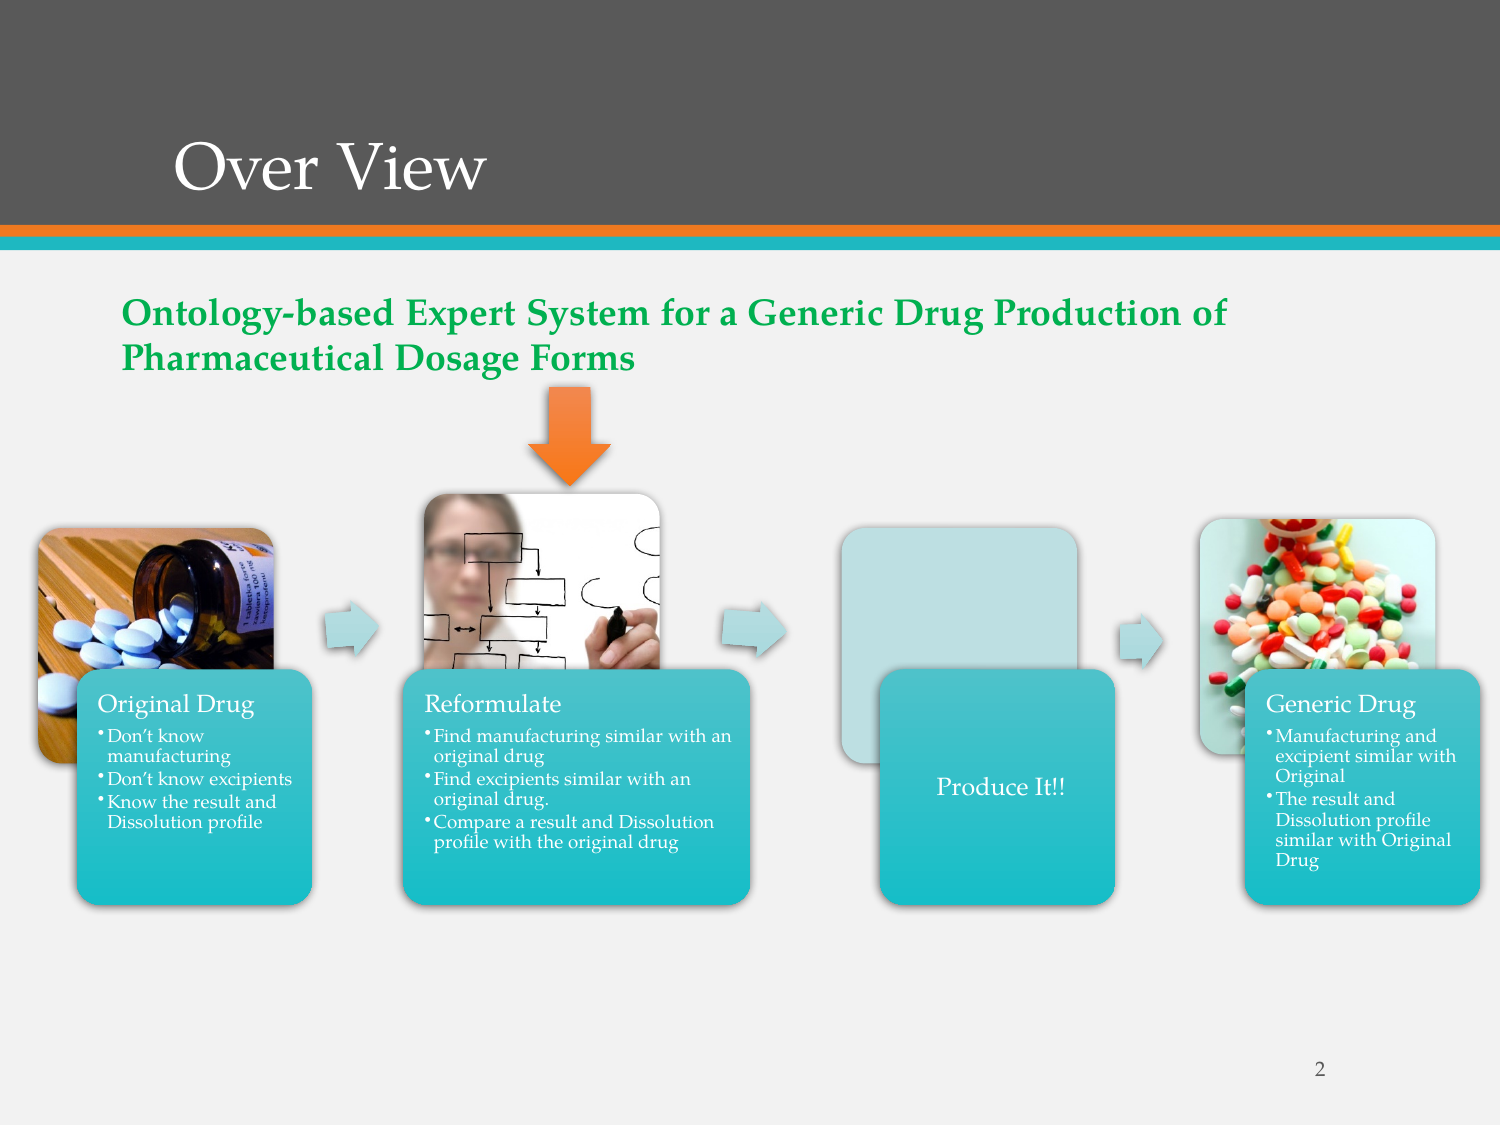

# Over View
Ontology-based Expert System for a Generic Drug Production of Pharmaceutical Dosage Forms
Original Drug
Don’t know manufacturing
Don’t know excipients
Know the result and Dissolution profile

Reformulate
Find manufacturing similar with an original drug
Find excipients similar with an original drug.
Compare a result and Dissolution profile with the original drug

Produce It!!

Generic Drug
Manufacturing and excipient similar with Original
The result and Dissolution profile similar with Original Drug

2